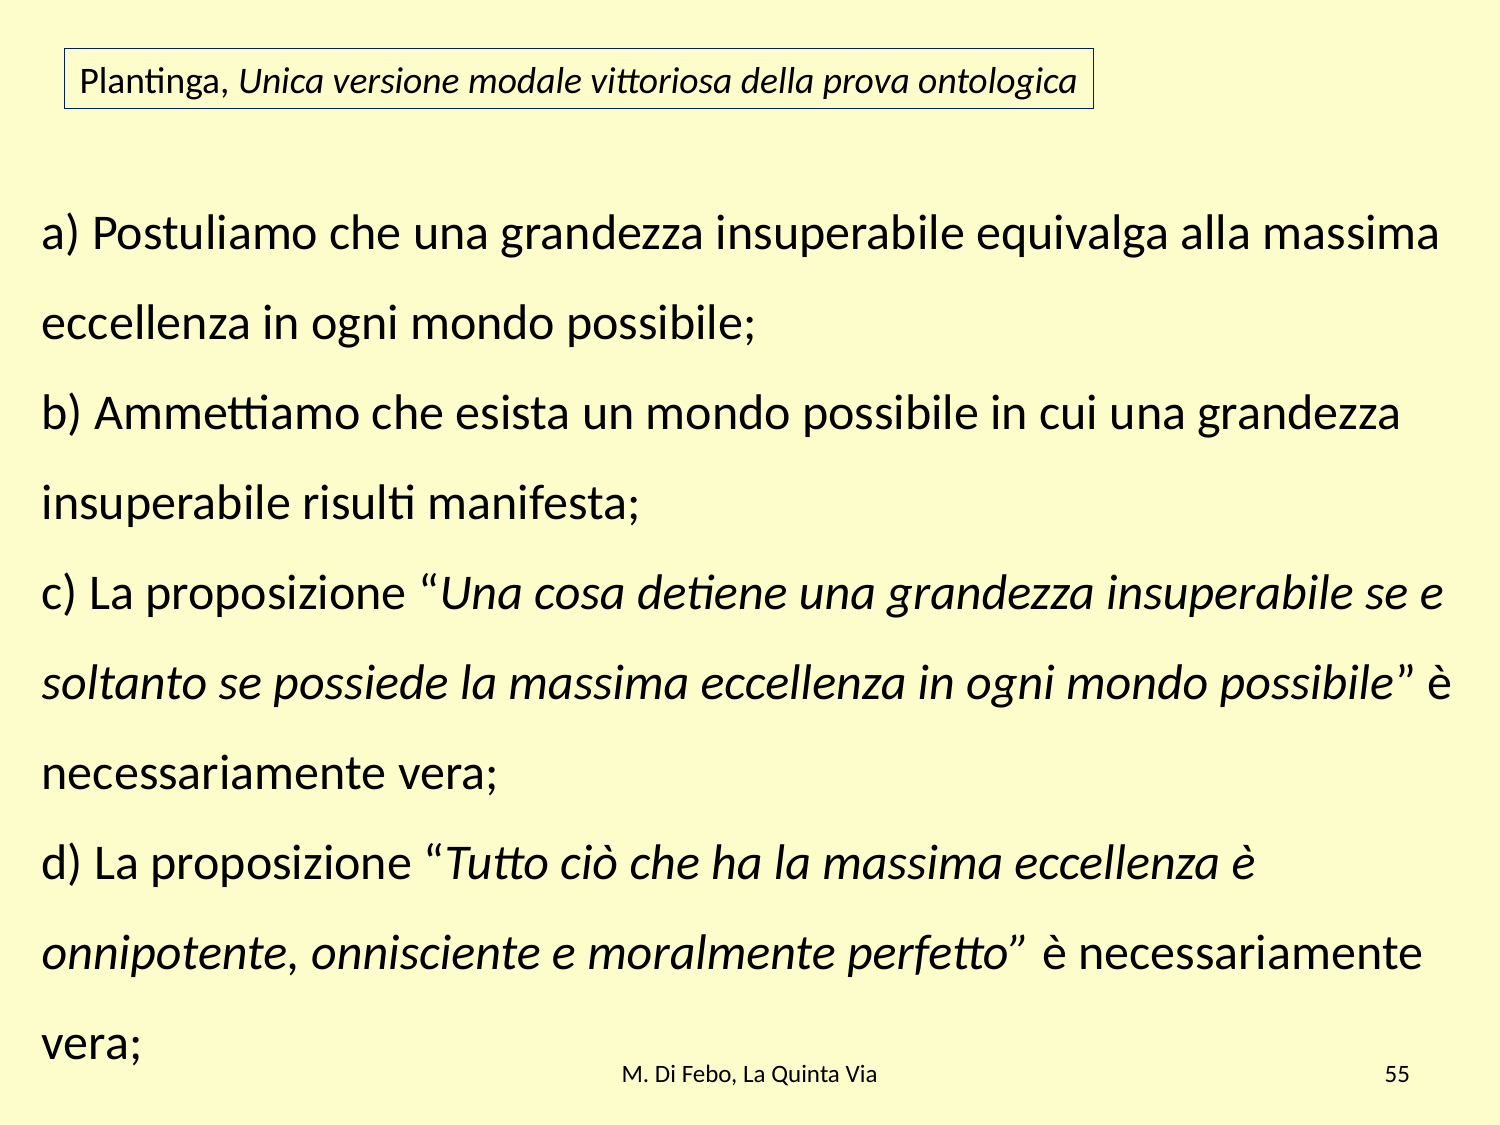

Plantinga, Unica versione modale vittoriosa della prova ontologica
a) Postuliamo che una grandezza insuperabile equivalga alla massima eccellenza in ogni mondo possibile;
b) Ammettiamo che esista un mondo possibile in cui una grandezza insuperabile risulti manifesta;
c) La proposizione “Una cosa detiene una grandezza insuperabile se e soltanto se possiede la massima eccellenza in ogni mondo possibile” è necessariamente vera;
d) La proposizione “Tutto ciò che ha la massima eccellenza è onnipotente, onnisciente e moralmente perfetto” è necessariamente vera;
M. Di Febo, La Quinta Via
55